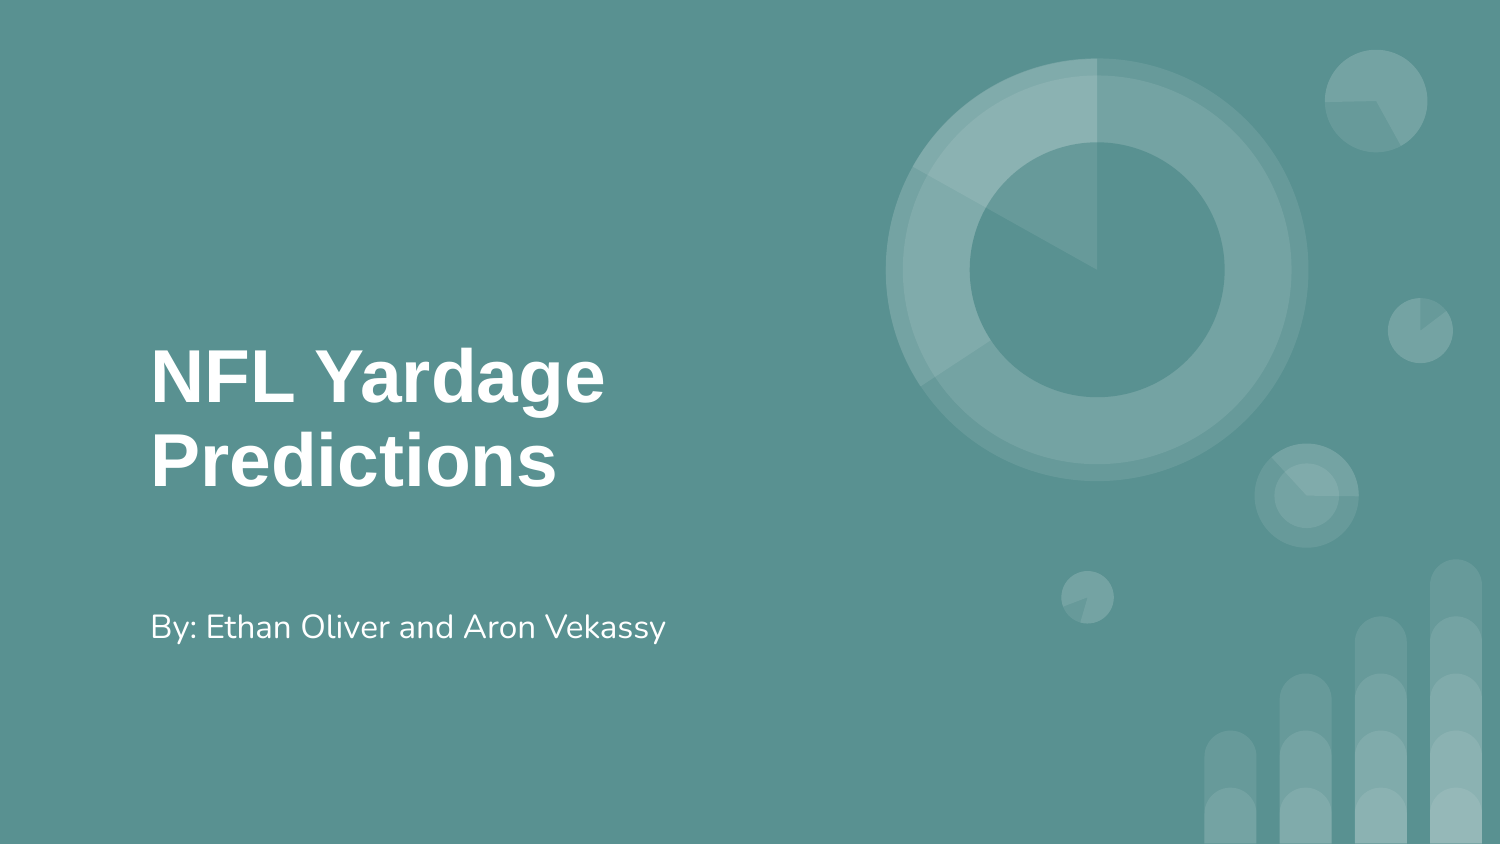

# NFL Yardage Predictions
By: Ethan Oliver and Aron Vekassy